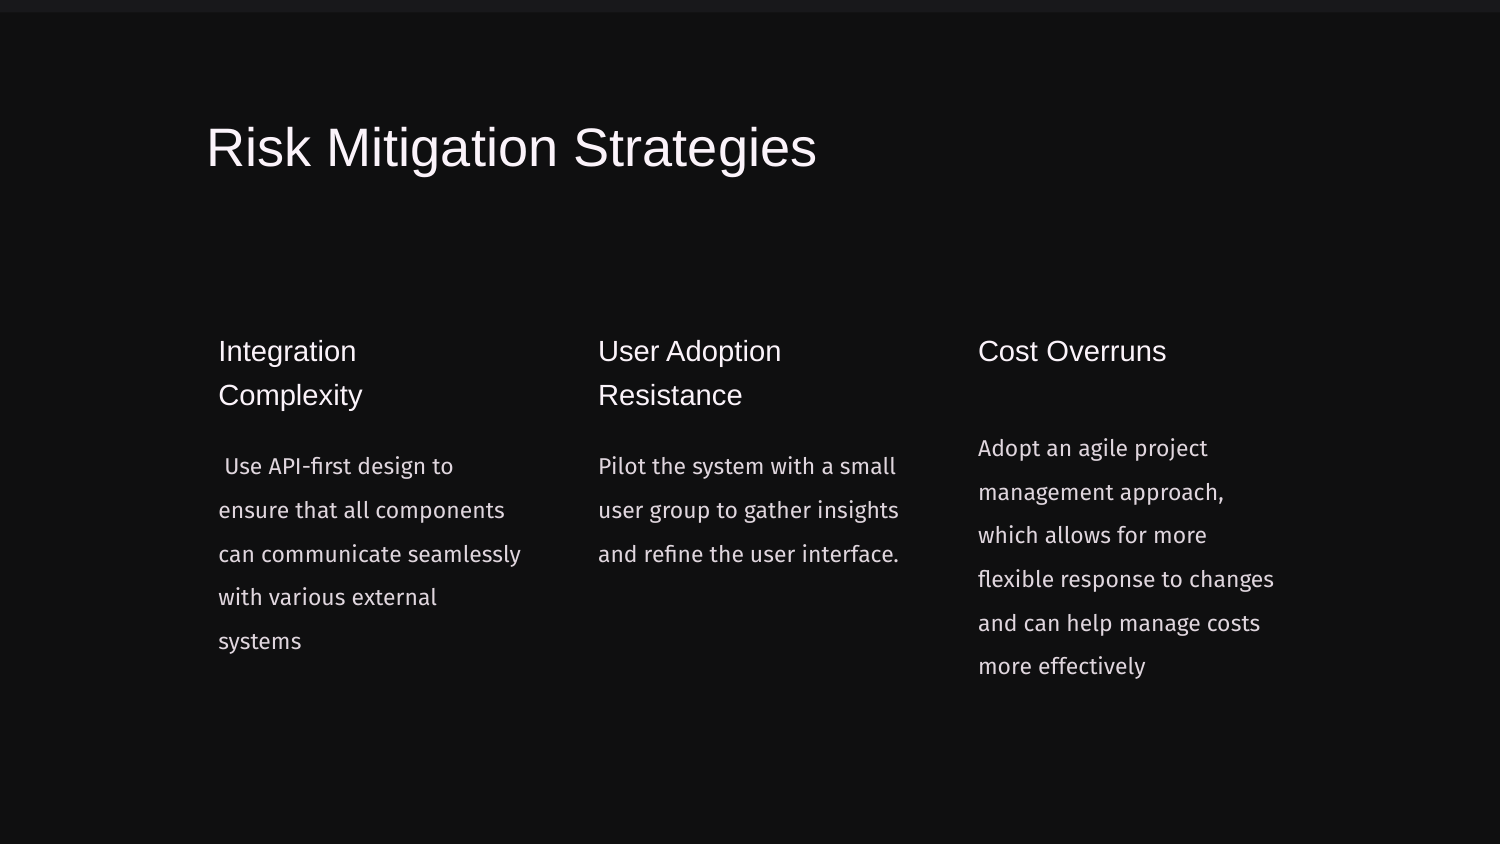

Risk Mitigation Strategies
Integration Complexity
User Adoption Resistance
Cost Overruns
Adopt an agile project management approach, which allows for more flexible response to changes and can help manage costs more effectively
 Use API-first design to ensure that all components can communicate seamlessly with various external systems
Pilot the system with a small user group to gather insights and refine the user interface.